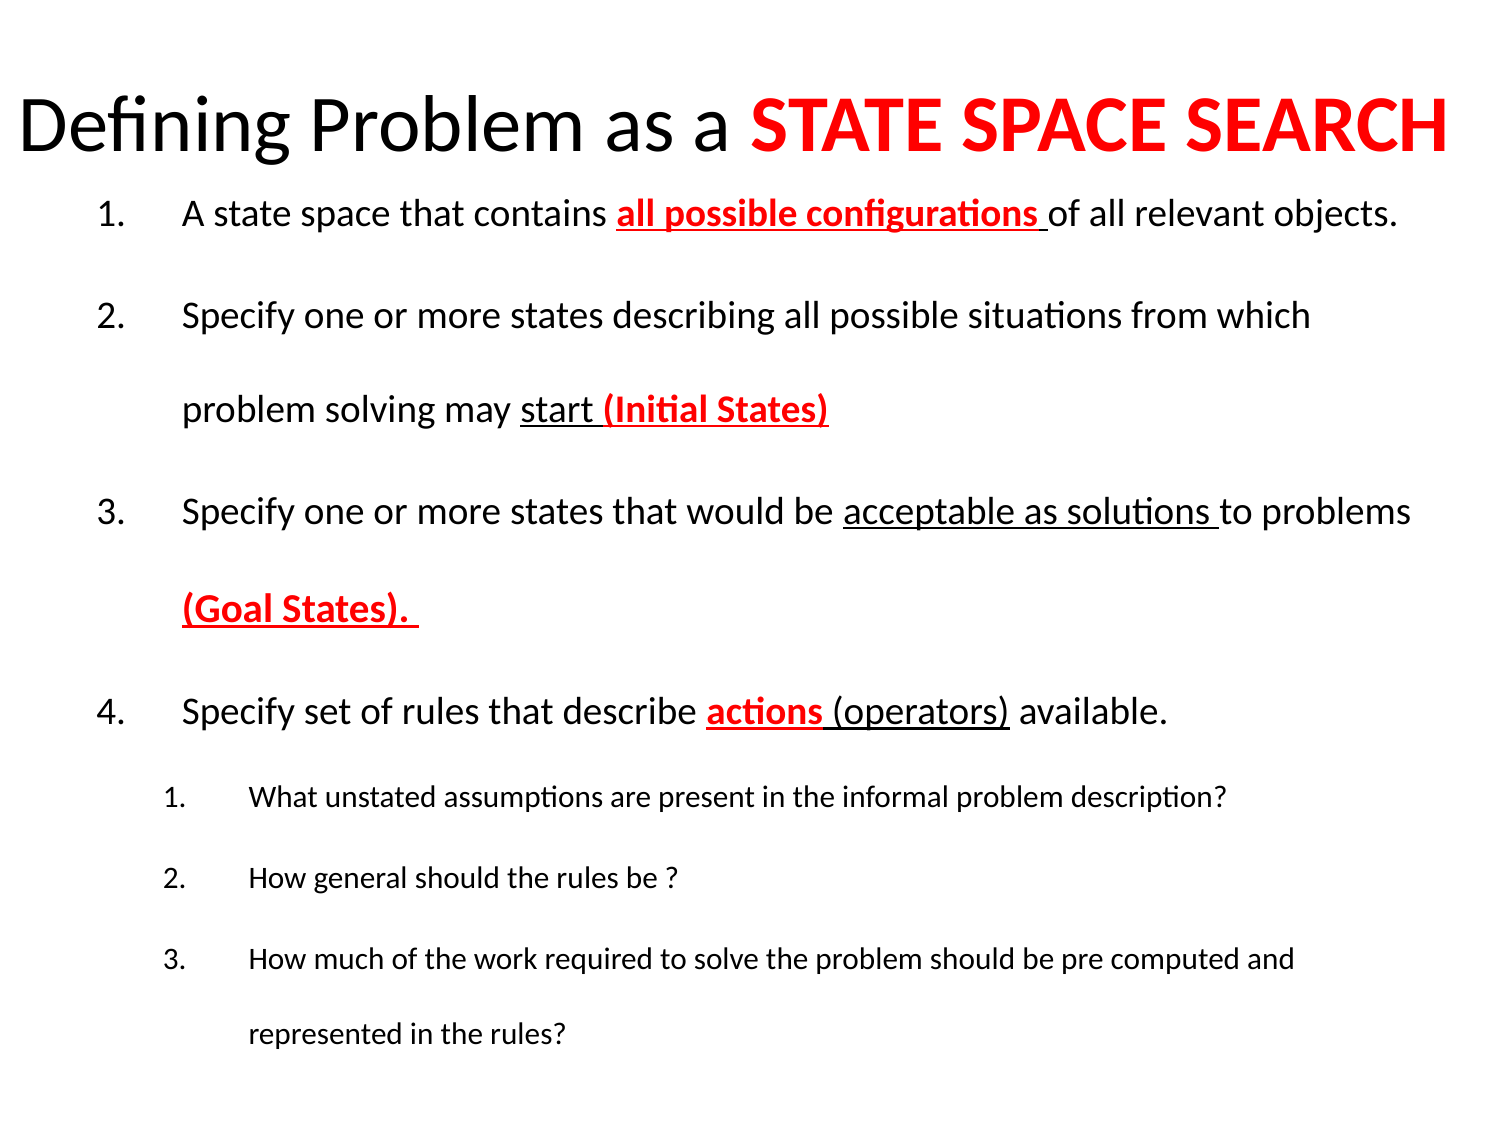

# Defining Problem as a STATE SPACE SEARCH
A state space that contains all possible configurations of all relevant objects.
Specify one or more states describing all possible situations from which problem solving may start (Initial States)
Specify one or more states that would be acceptable as solutions to problems (Goal States).
Specify set of rules that describe actions (operators) available.
What unstated assumptions are present in the informal problem description?
How general should the rules be ?
How much of the work required to solve the problem should be pre computed and represented in the rules?